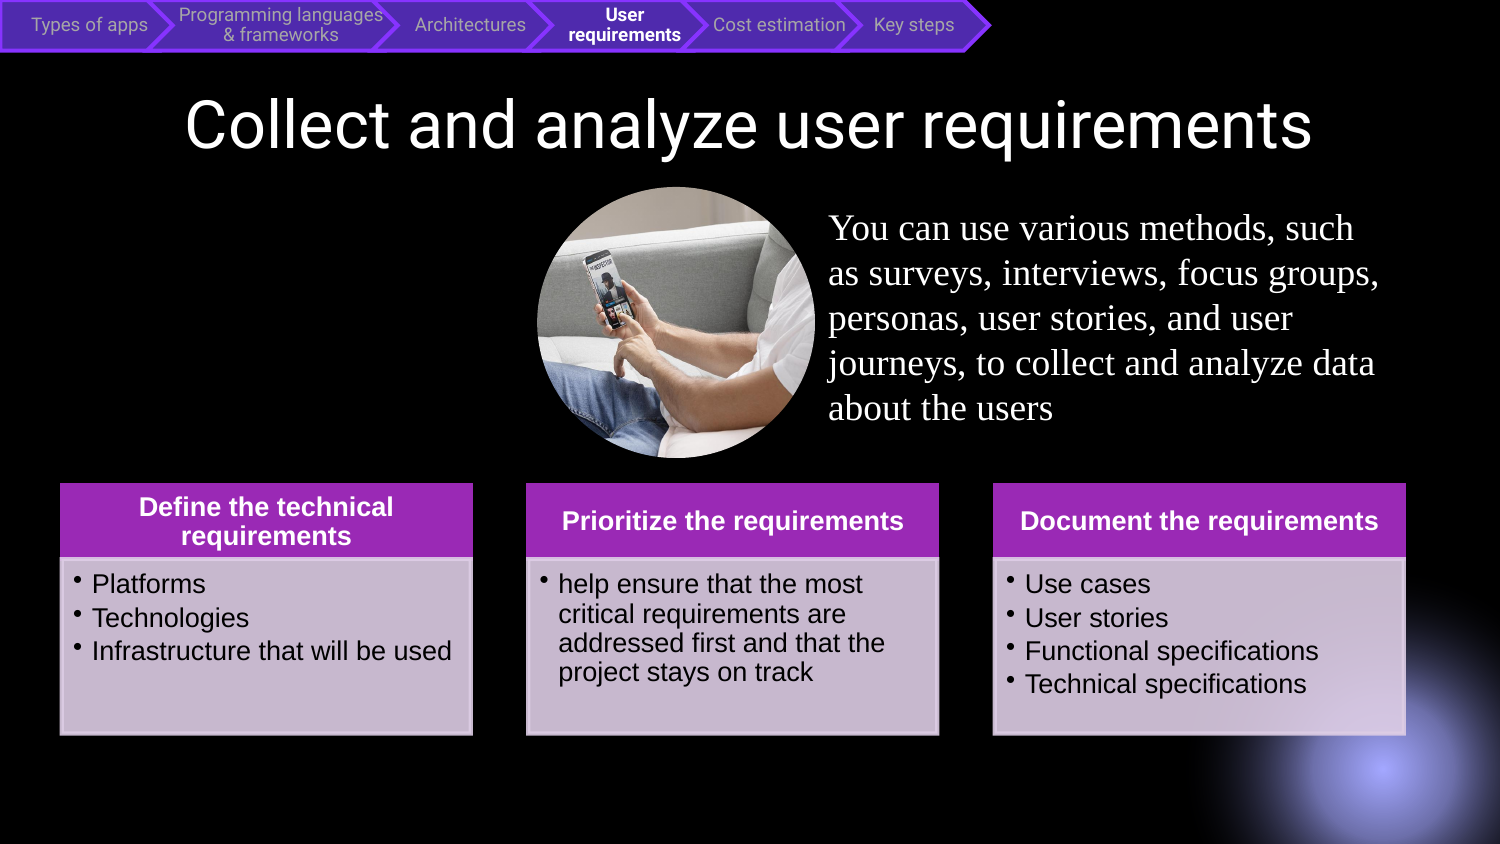

Types of apps
Programming languages & frameworks
Architectures
User requirements
Cost estimation
Key steps
# Collect and analyze user requirements

You can use various methods, such as surveys, interviews, focus groups, personas, user stories, and user journeys, to collect and analyze data about the users
Define the technical requirements
Platforms
Technologies
Infrastructure that will be used

Prioritize the requirements
help ensure that the most critical requirements are addressed first and that the project stays on track

Document the requirements
Use cases
User stories
Functional specifications
Technical specifications